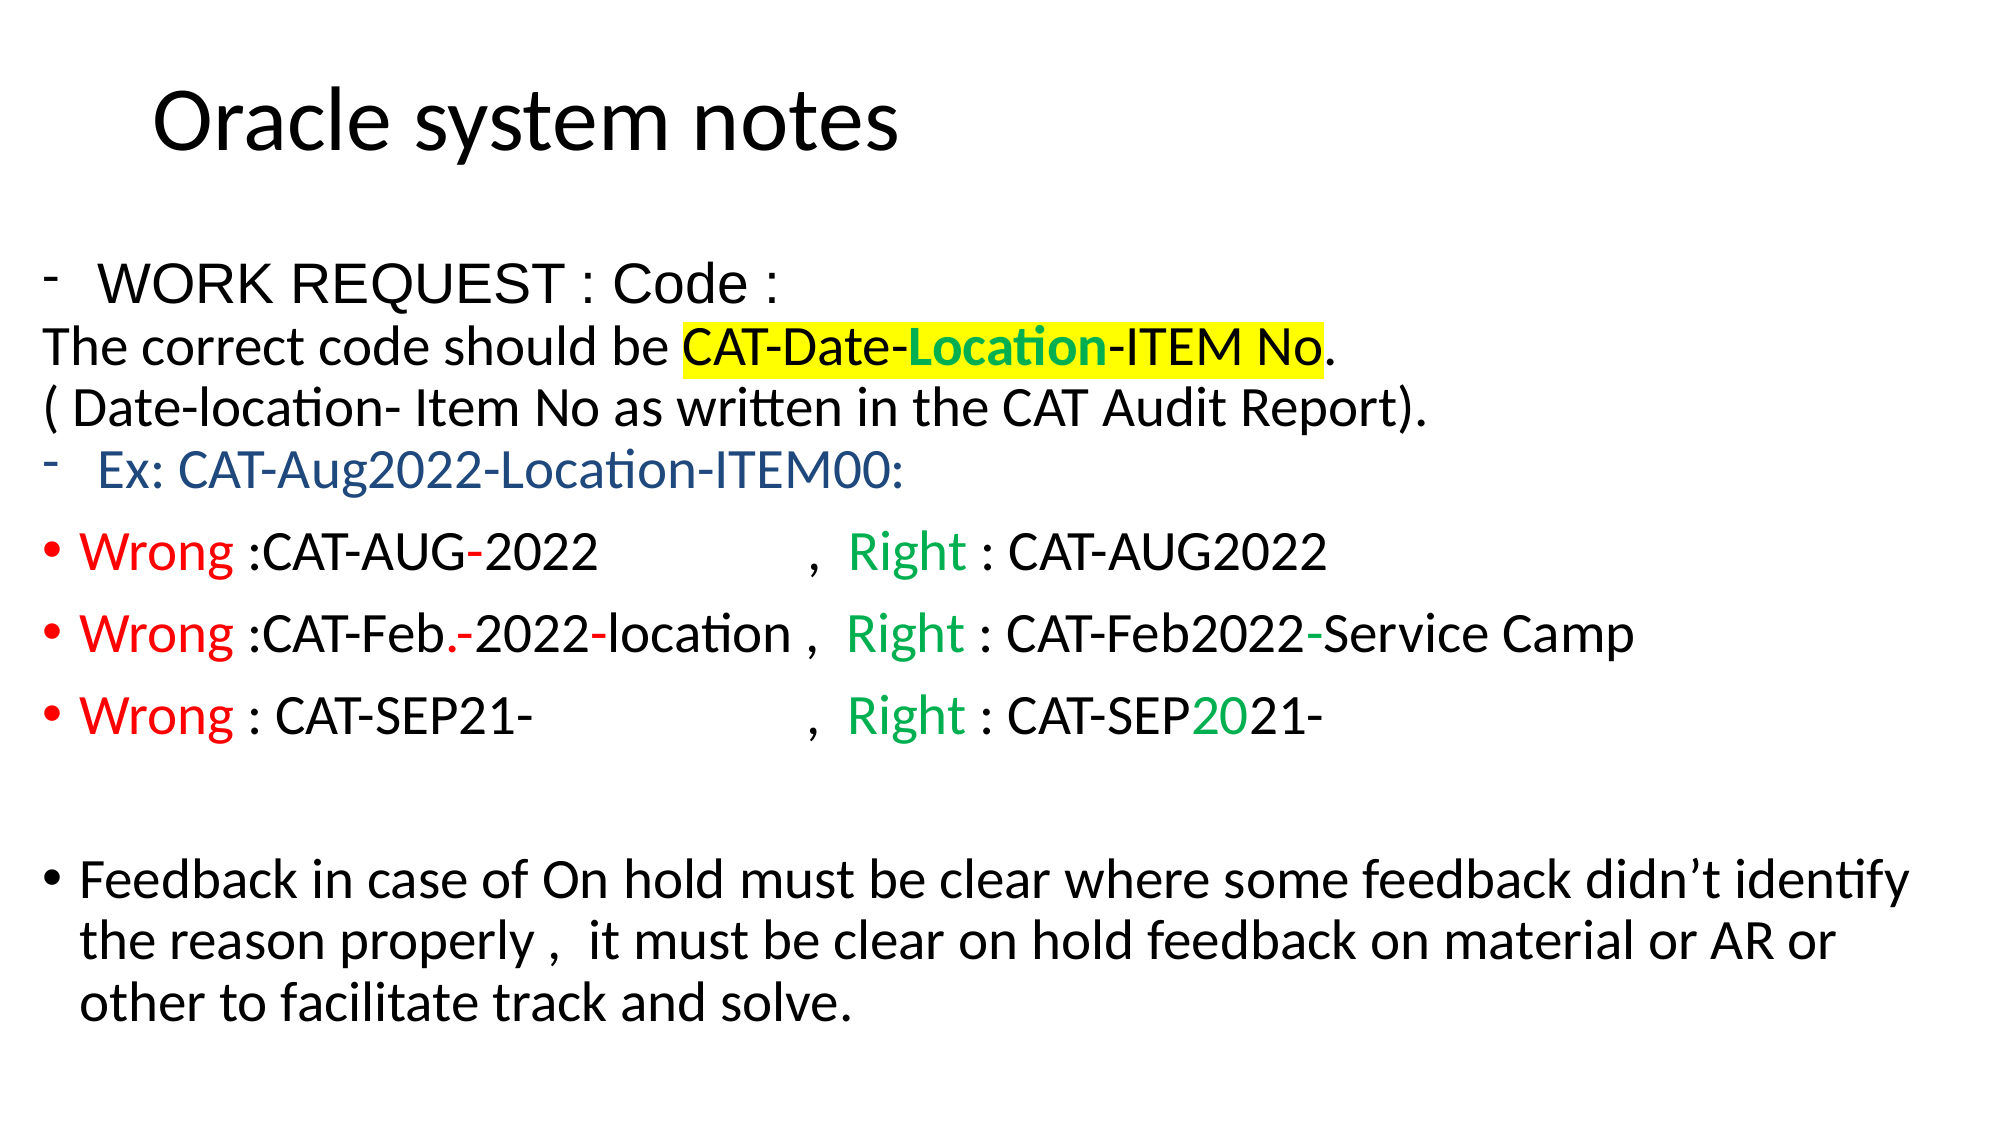

# Oracle system notes
WORK REQUEST : Code :
The correct code should be CAT-Date-Location-ITEM No.
( Date-location- Item No as written in the CAT Audit Report).
Ex: CAT-Aug2022-Location-ITEM00:
Wrong :CAT-AUG-2022                ,  Right : CAT-AUG2022
Wrong :CAT-Feb.-2022-location ,  Right : CAT-Feb2022-Service Camp
Wrong : CAT-SEP21-                     ,  Right : CAT-SEP2021-

Feedback in case of On hold must be clear where some feedback didn’t identify the reason properly ,  it must be clear on hold feedback on material or AR or other to facilitate track and solve.